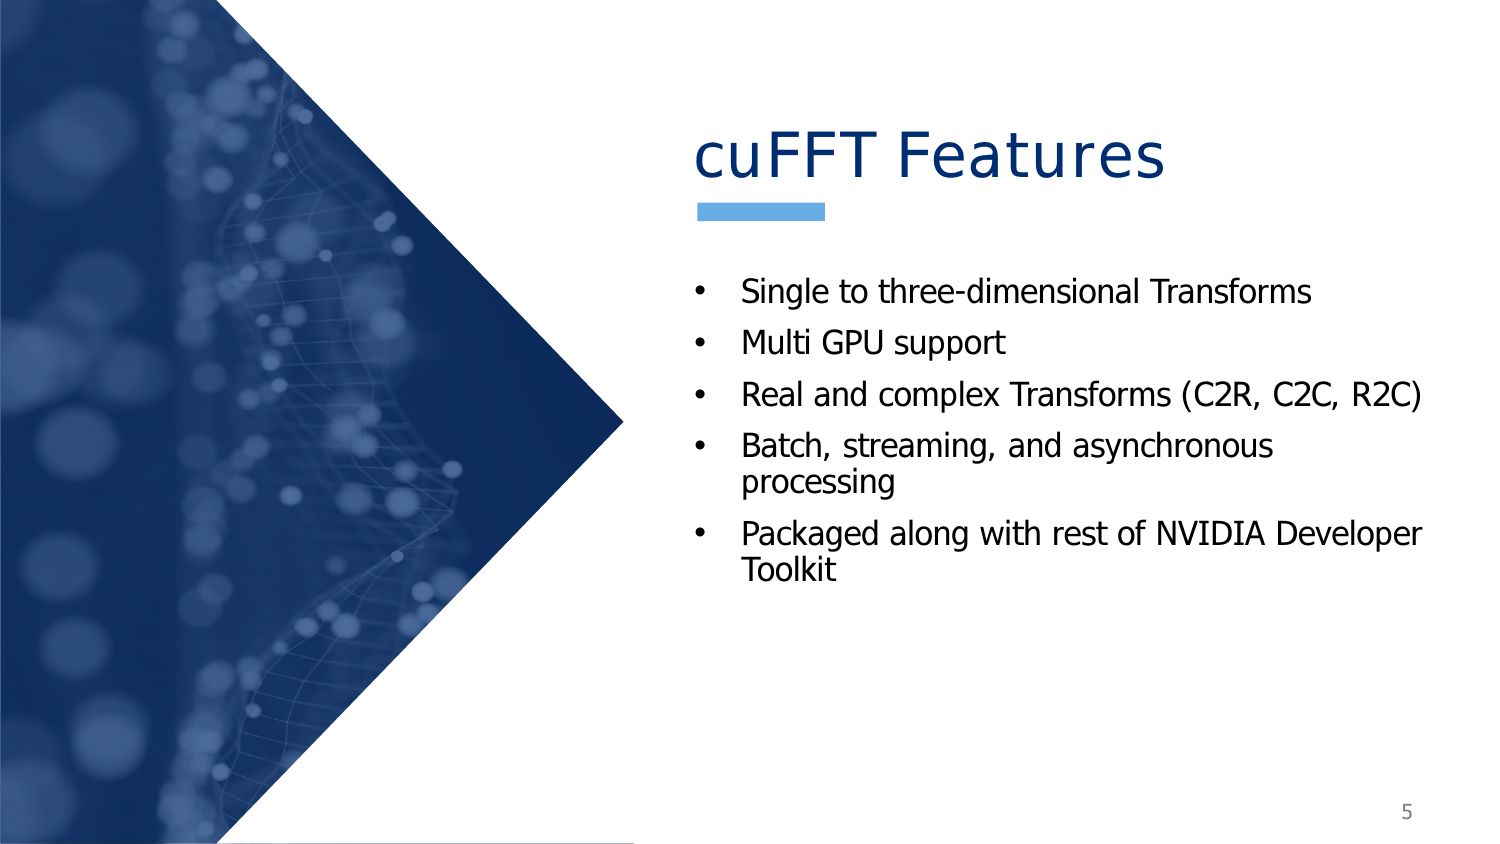

cuFFT Features
Single to three-dimensional Transforms
Multi GPU support
Real and complex Transforms (C2R, C2C, R2C)
Batch, streaming, and asynchronous processing
Packaged along with rest of NVIDIA Developer Toolkit